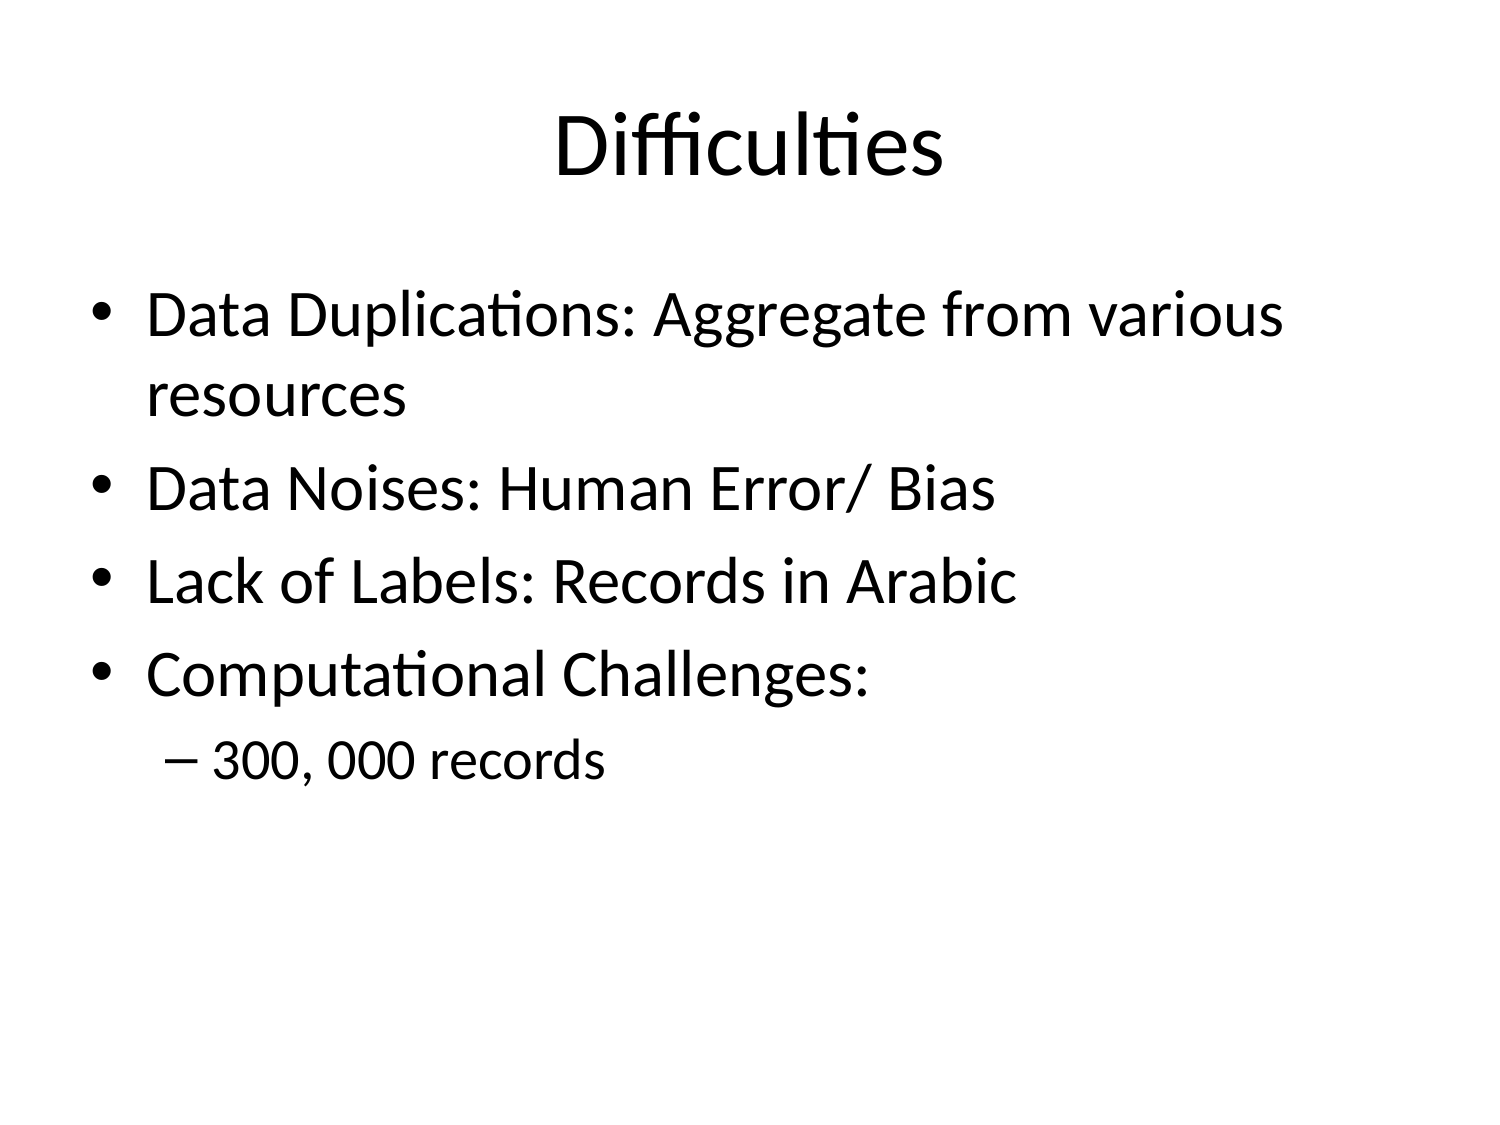

# Difficulties
Data Duplications: Aggregate from various resources
Data Noises: Human Error/ Bias
Lack of Labels: Records in Arabic
Computational Challenges:
300, 000 records